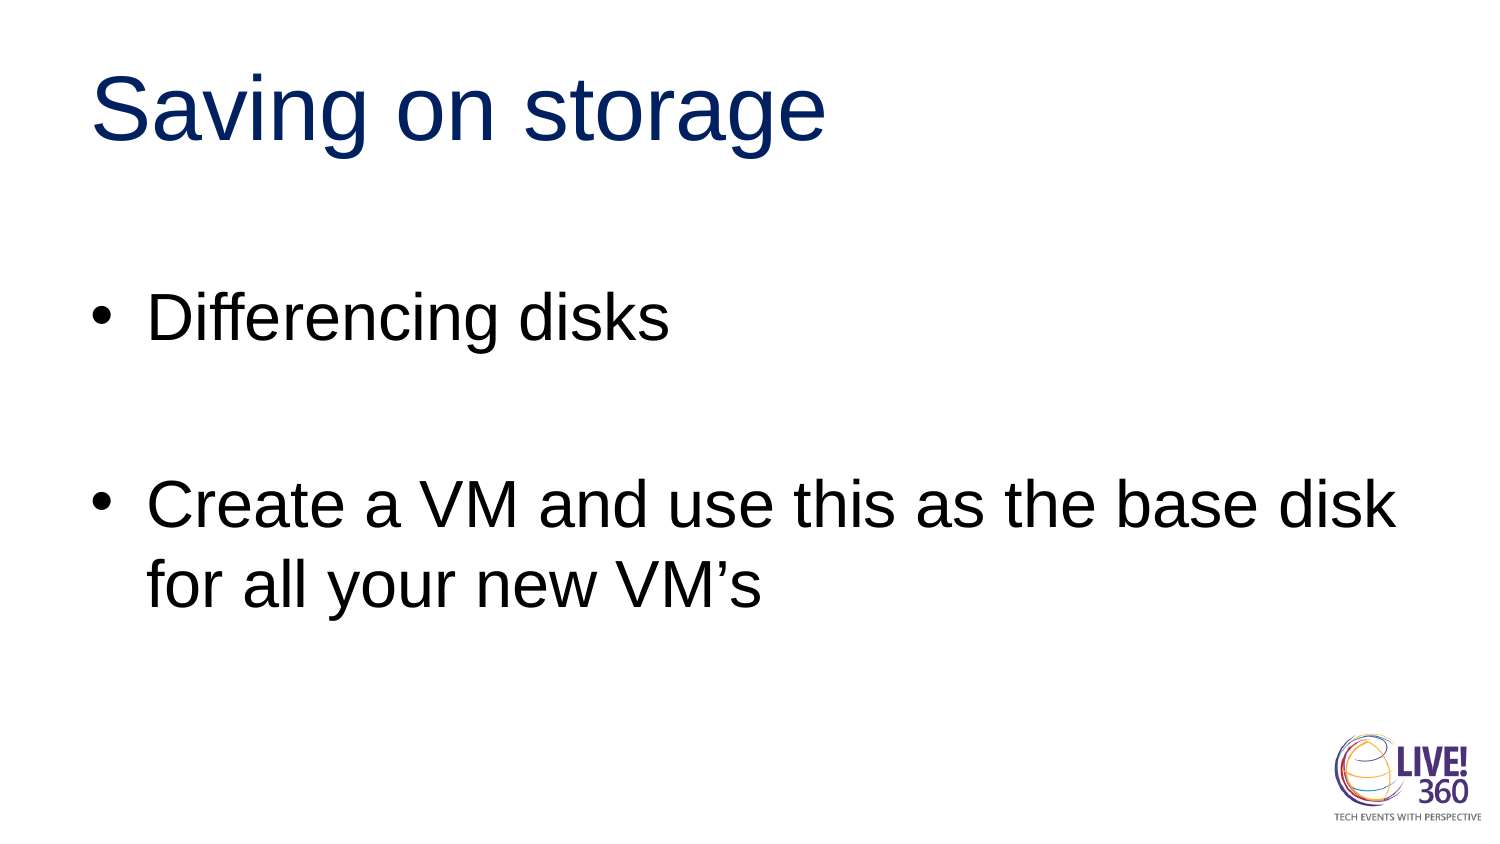

# Saving on storage
Differencing disks

Create a VM and use this as the base disk for all your new VM’s